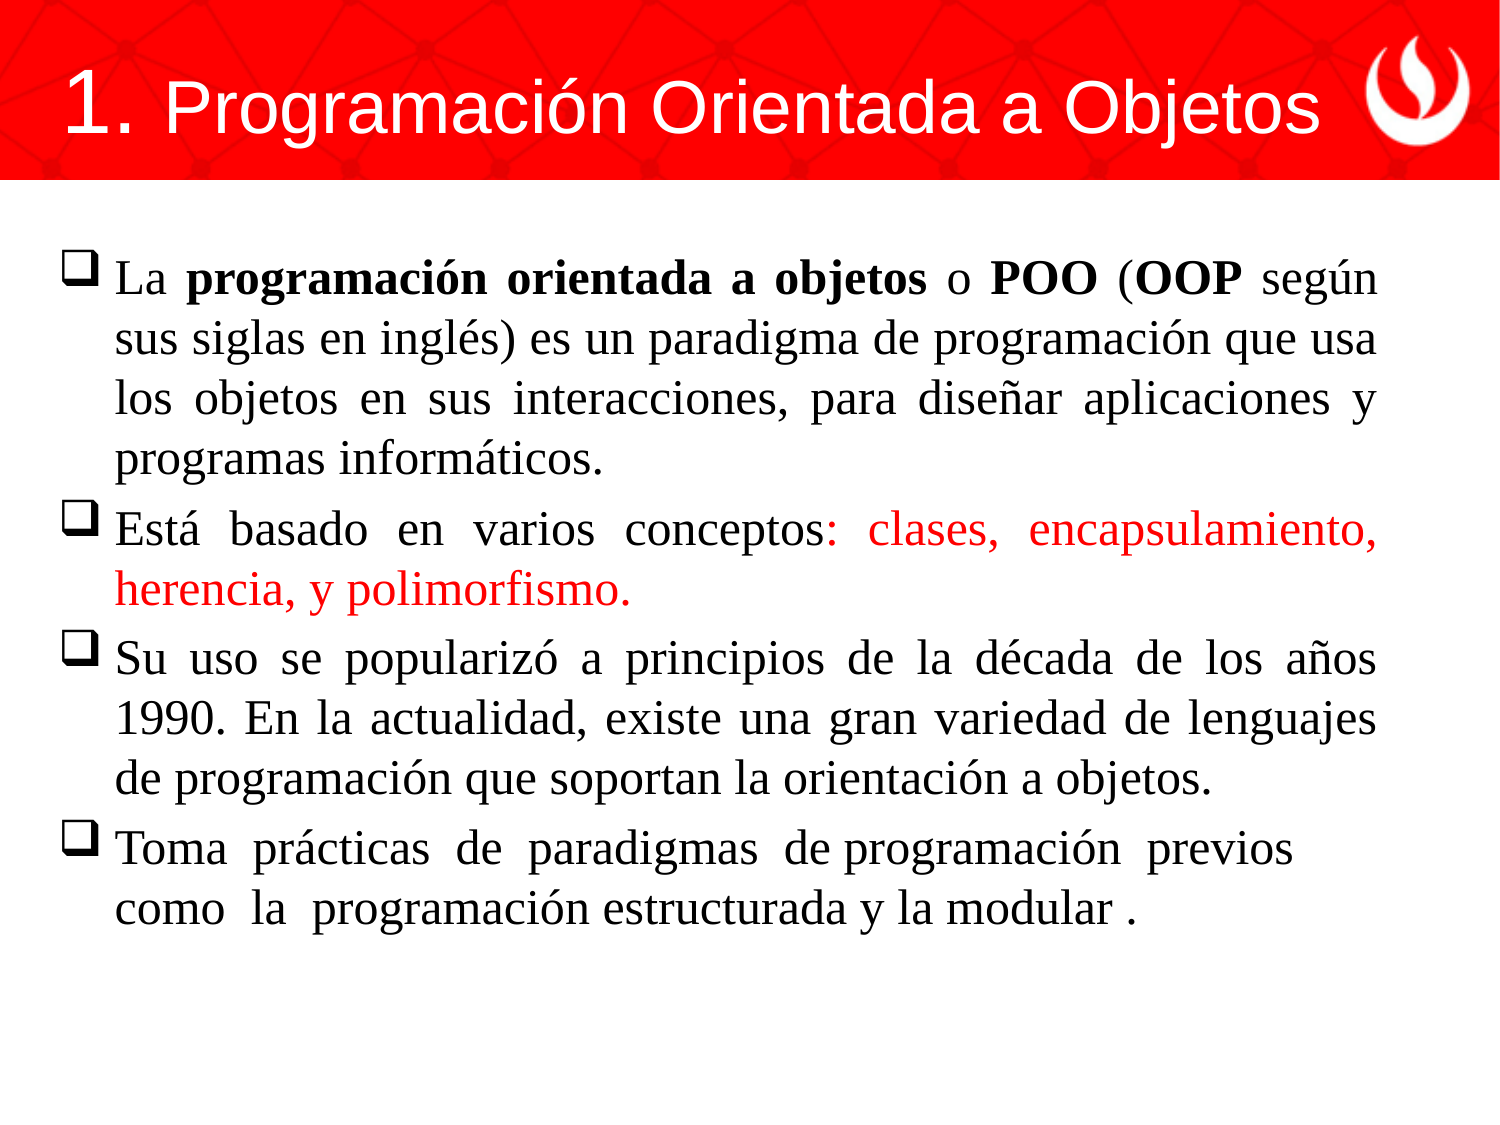

1. Programación Orientada a Objetos
La programación orientada a objetos o POO (OOP según sus siglas en inglés) es un paradigma de programación que usa los objetos en sus interacciones, para diseñar aplicaciones y programas informáticos.
Está basado en varios conceptos: clases, encapsulamiento, herencia, y polimorfismo.
Su uso se popularizó a principios de la década de los años 1990. En la actualidad, existe una gran variedad de lenguajes de programación que soportan la orientación a objetos.
Toma  prácticas  de  paradigmas  de programación  previos  como  la  programación estructurada y la modular .